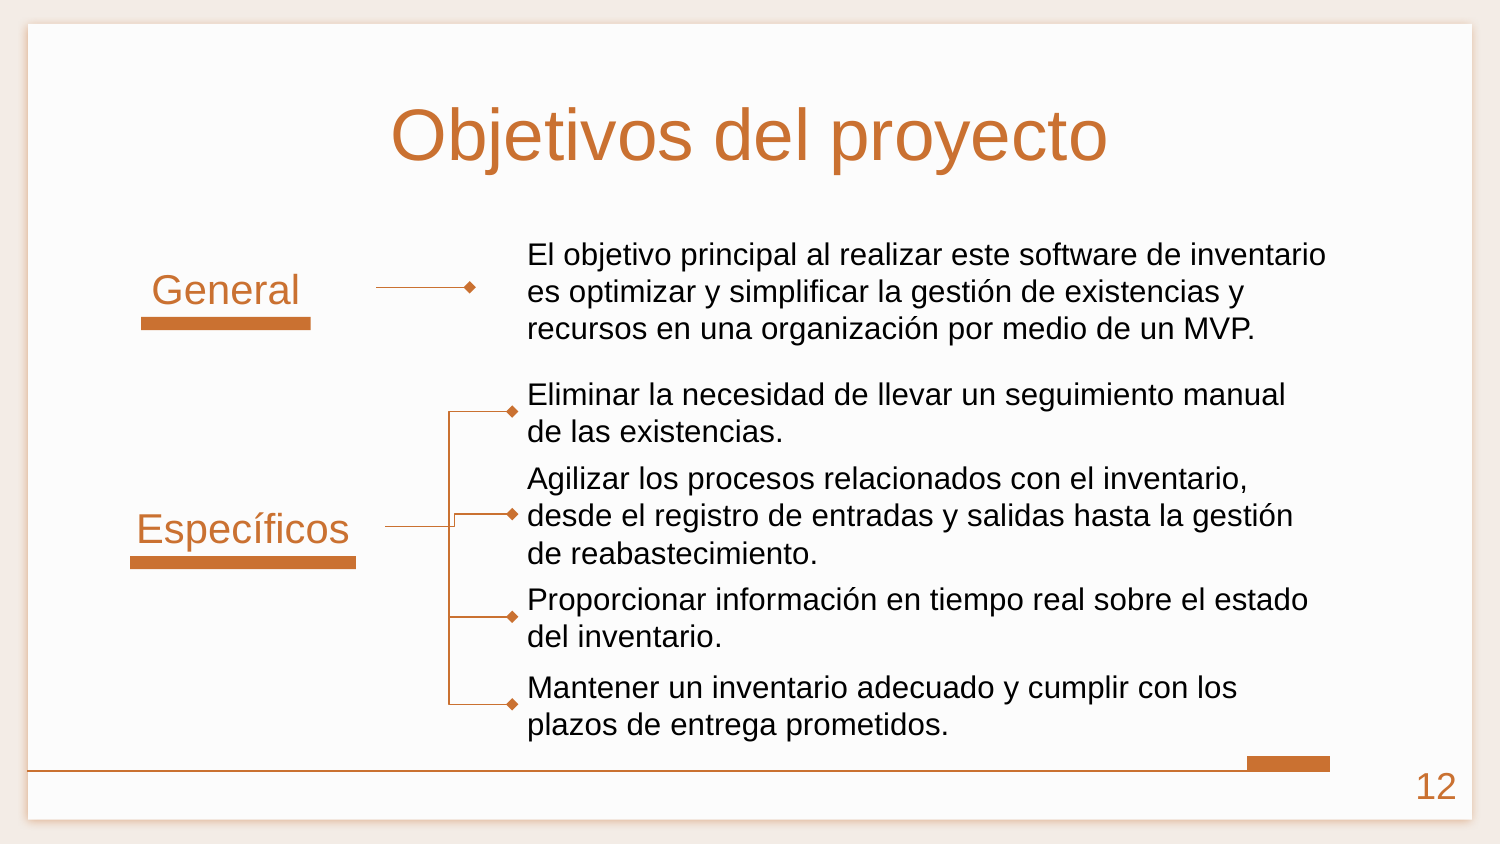

# Objetivos del proyecto
El objetivo principal al realizar este software de inventario es optimizar y simplificar la gestión de existencias y recursos en una organización por medio de un MVP.
General

Eliminar la necesidad de llevar un seguimiento manual de las existencias.
Agilizar los procesos relacionados con el inventario, desde el registro de entradas y salidas hasta la gestión de reabastecimiento.
Específicos

Proporcionar información en tiempo real sobre el estado del inventario.
Mantener un inventario adecuado y cumplir con los plazos de entrega prometidos.
12